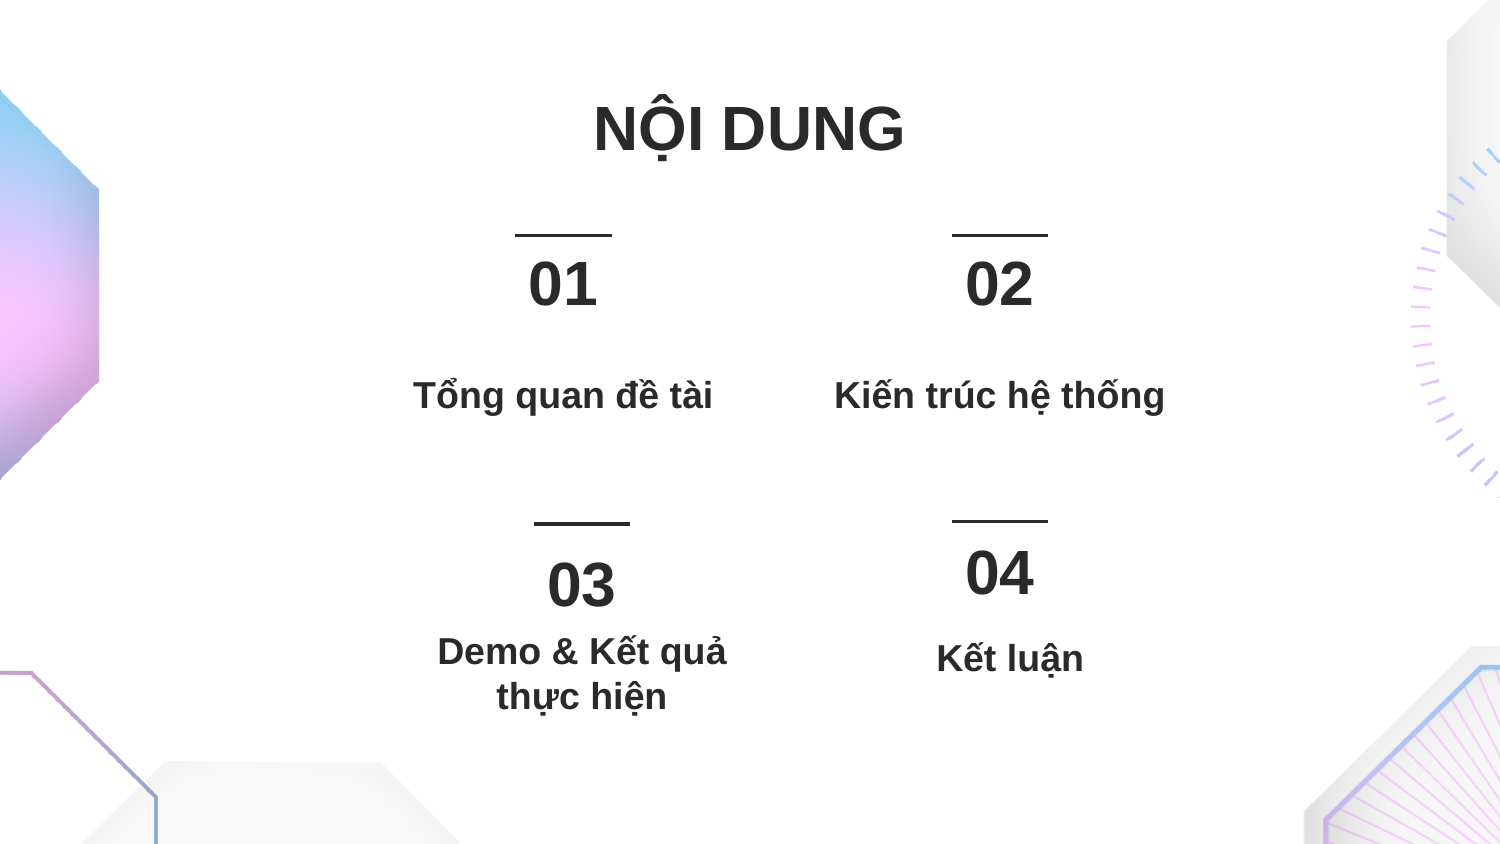

# NỘI DUNG
01
02
Tổng quan đề tài
Kiến trúc hệ thống
04
03
Kết luận
Demo & Kết quả thực hiện